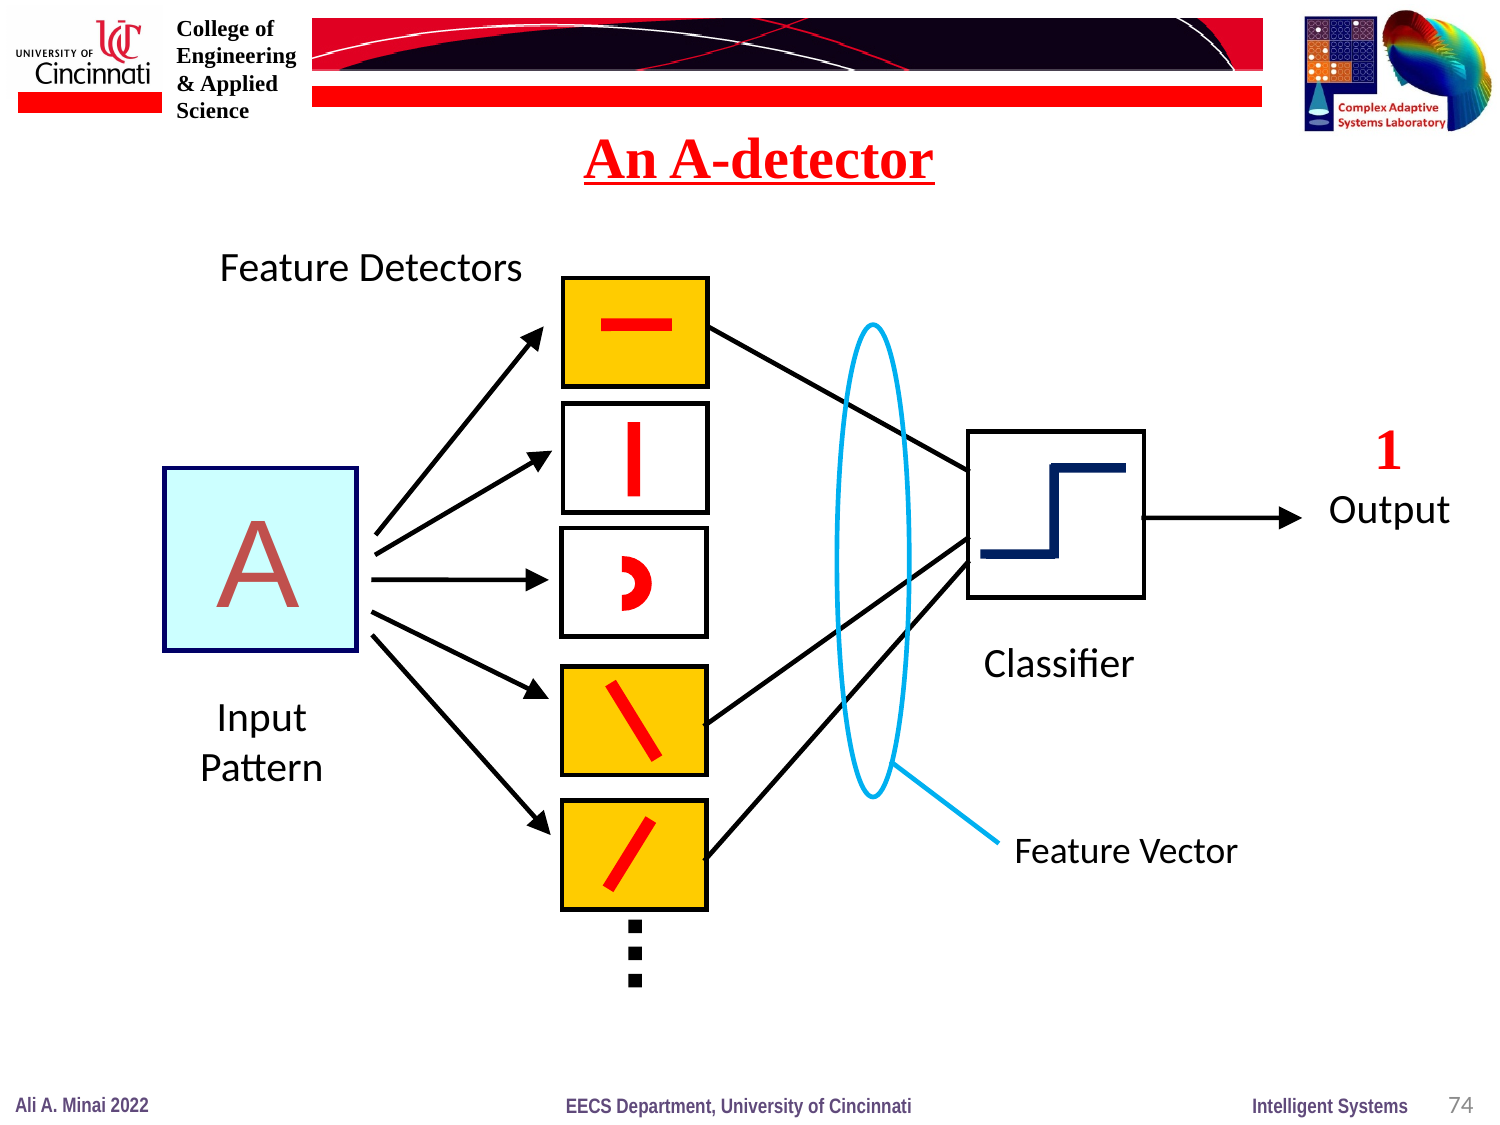

An A-detector
Feature Detectors

1

Output
A

Classifier

Input
Pattern

Feature Vector